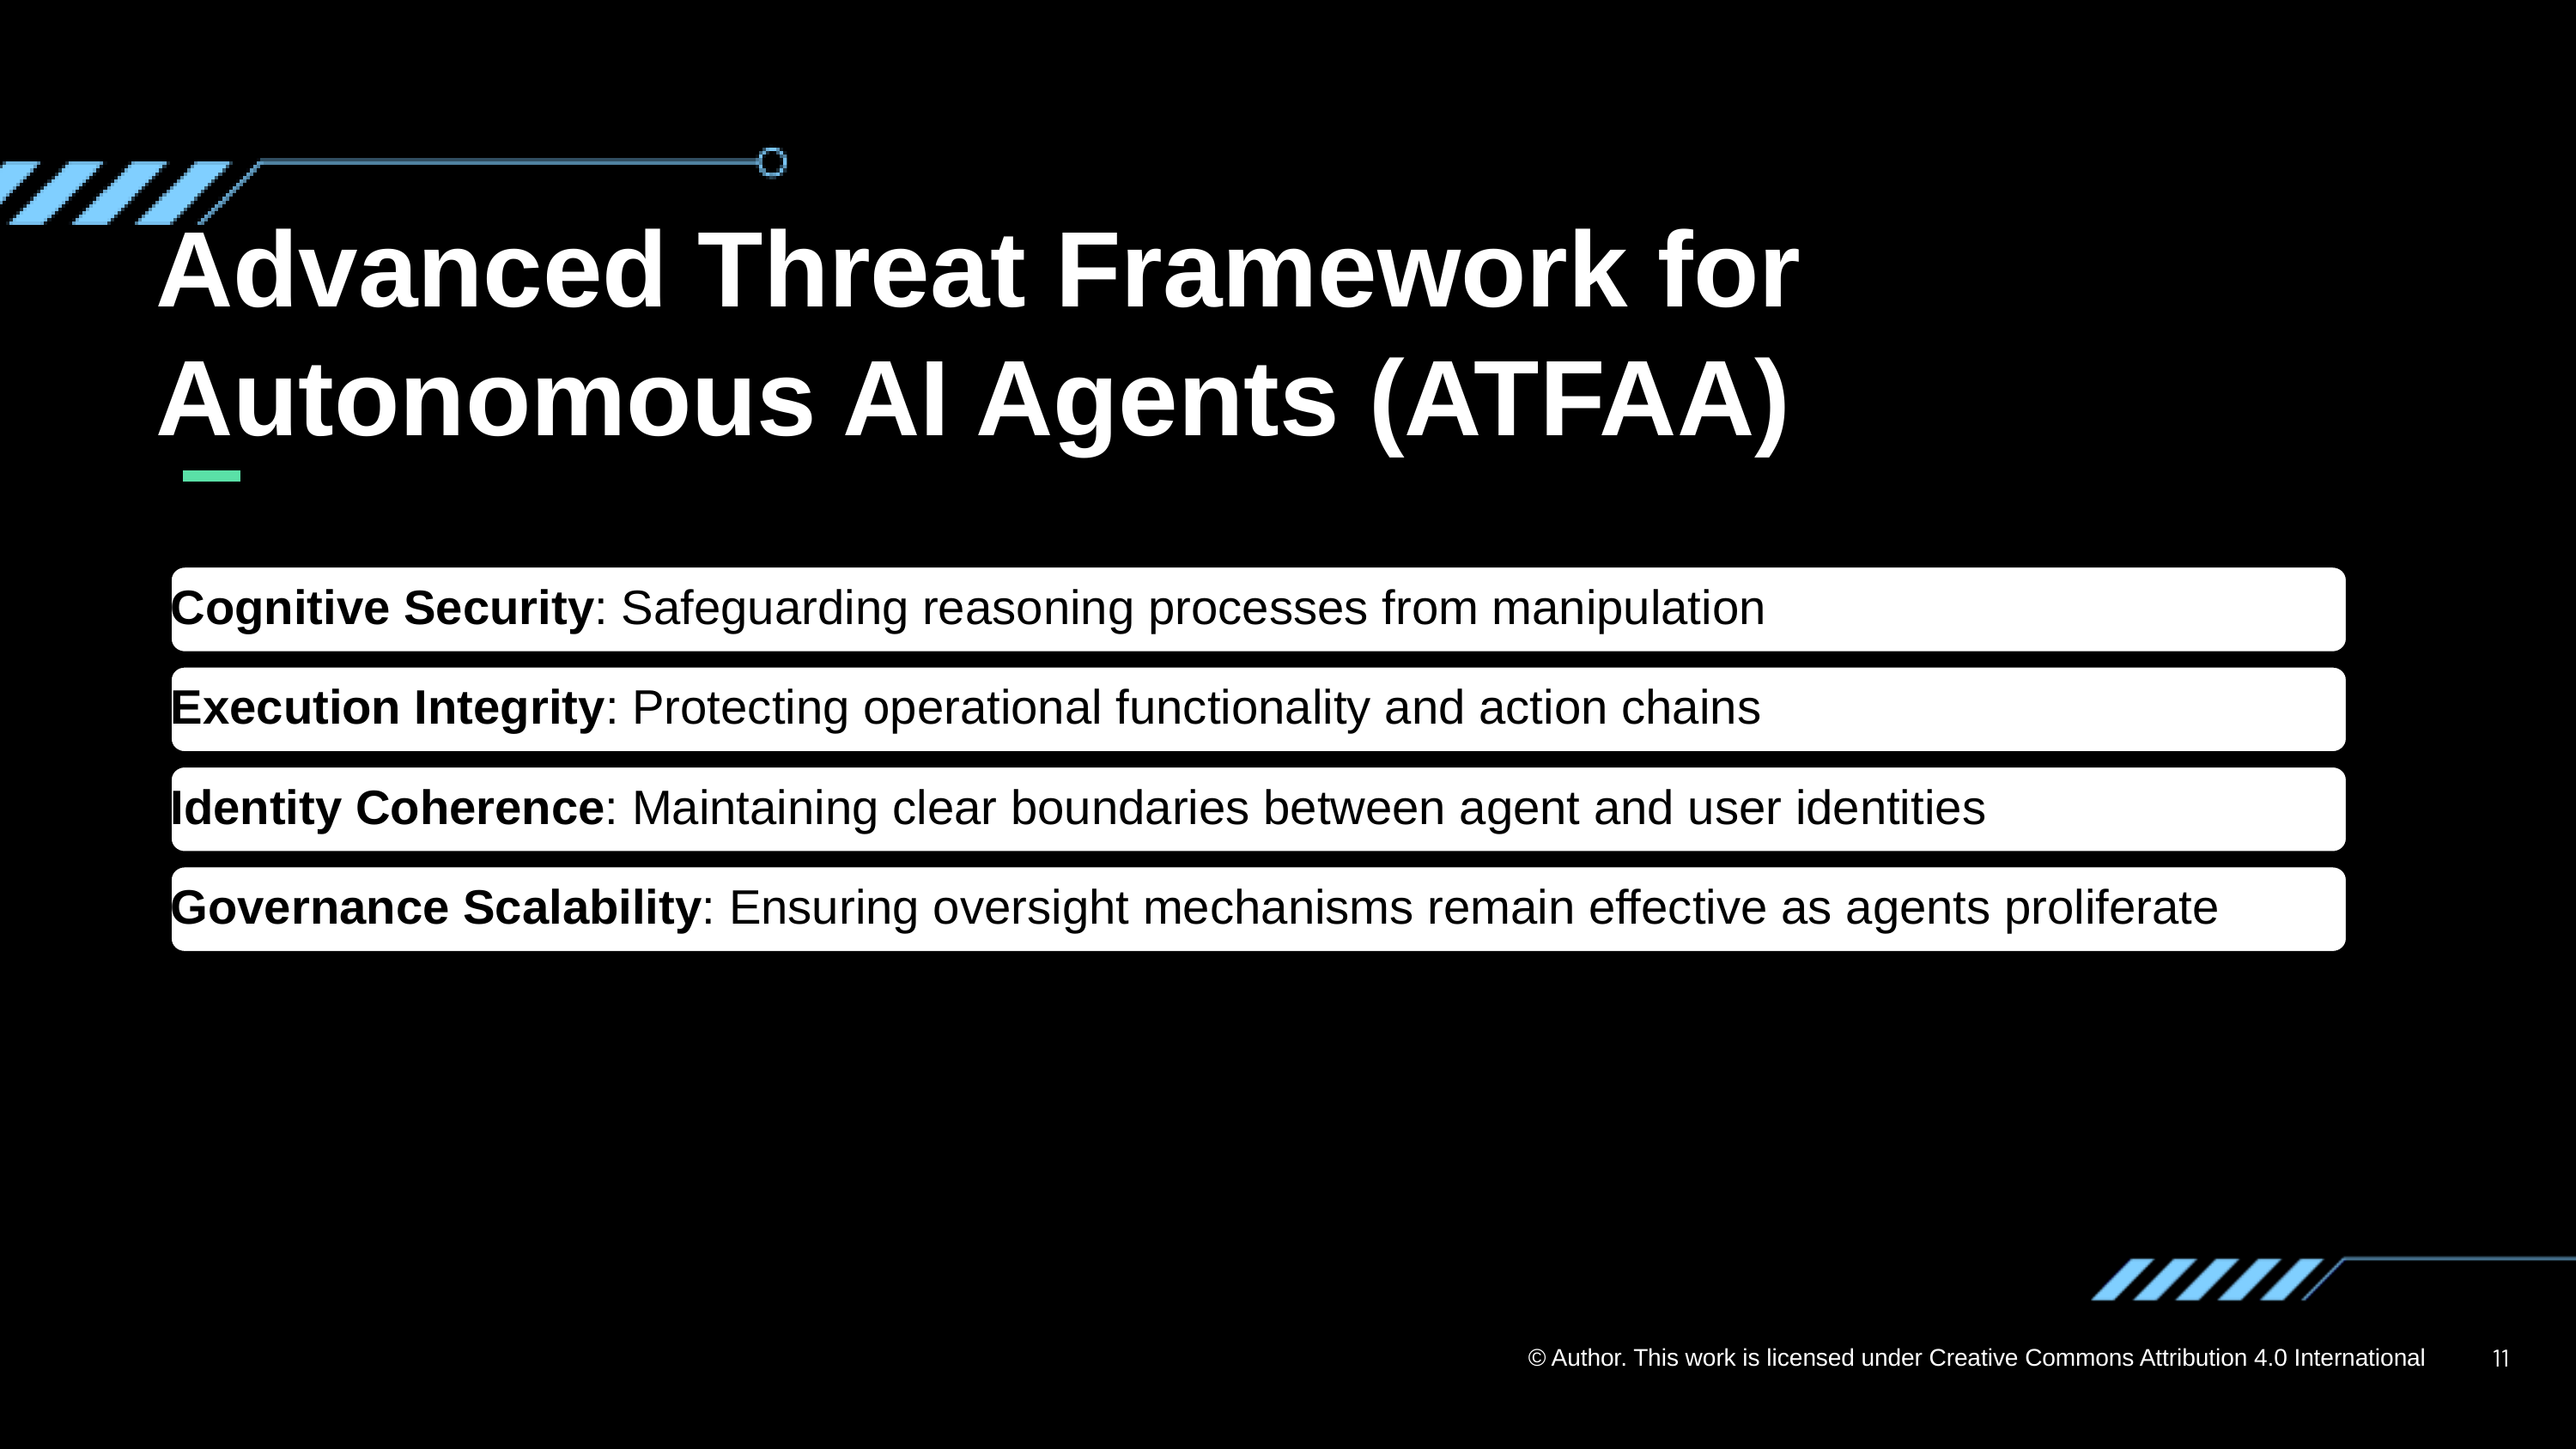

Advanced Threat Framework for Autonomous AI Agents (ATFAA)

Cognitive Security: Safeguarding reasoning processes from manipulation

Execution Integrity: Protecting operational functionality and action chains

Identity Coherence: Maintaining clear boundaries between agent and user identities

Governance Scalability: Ensuring oversight mechanisms remain effective as agents proliferate

© Author. This work is licensed under Creative Commons Attribution 4.0 International

11